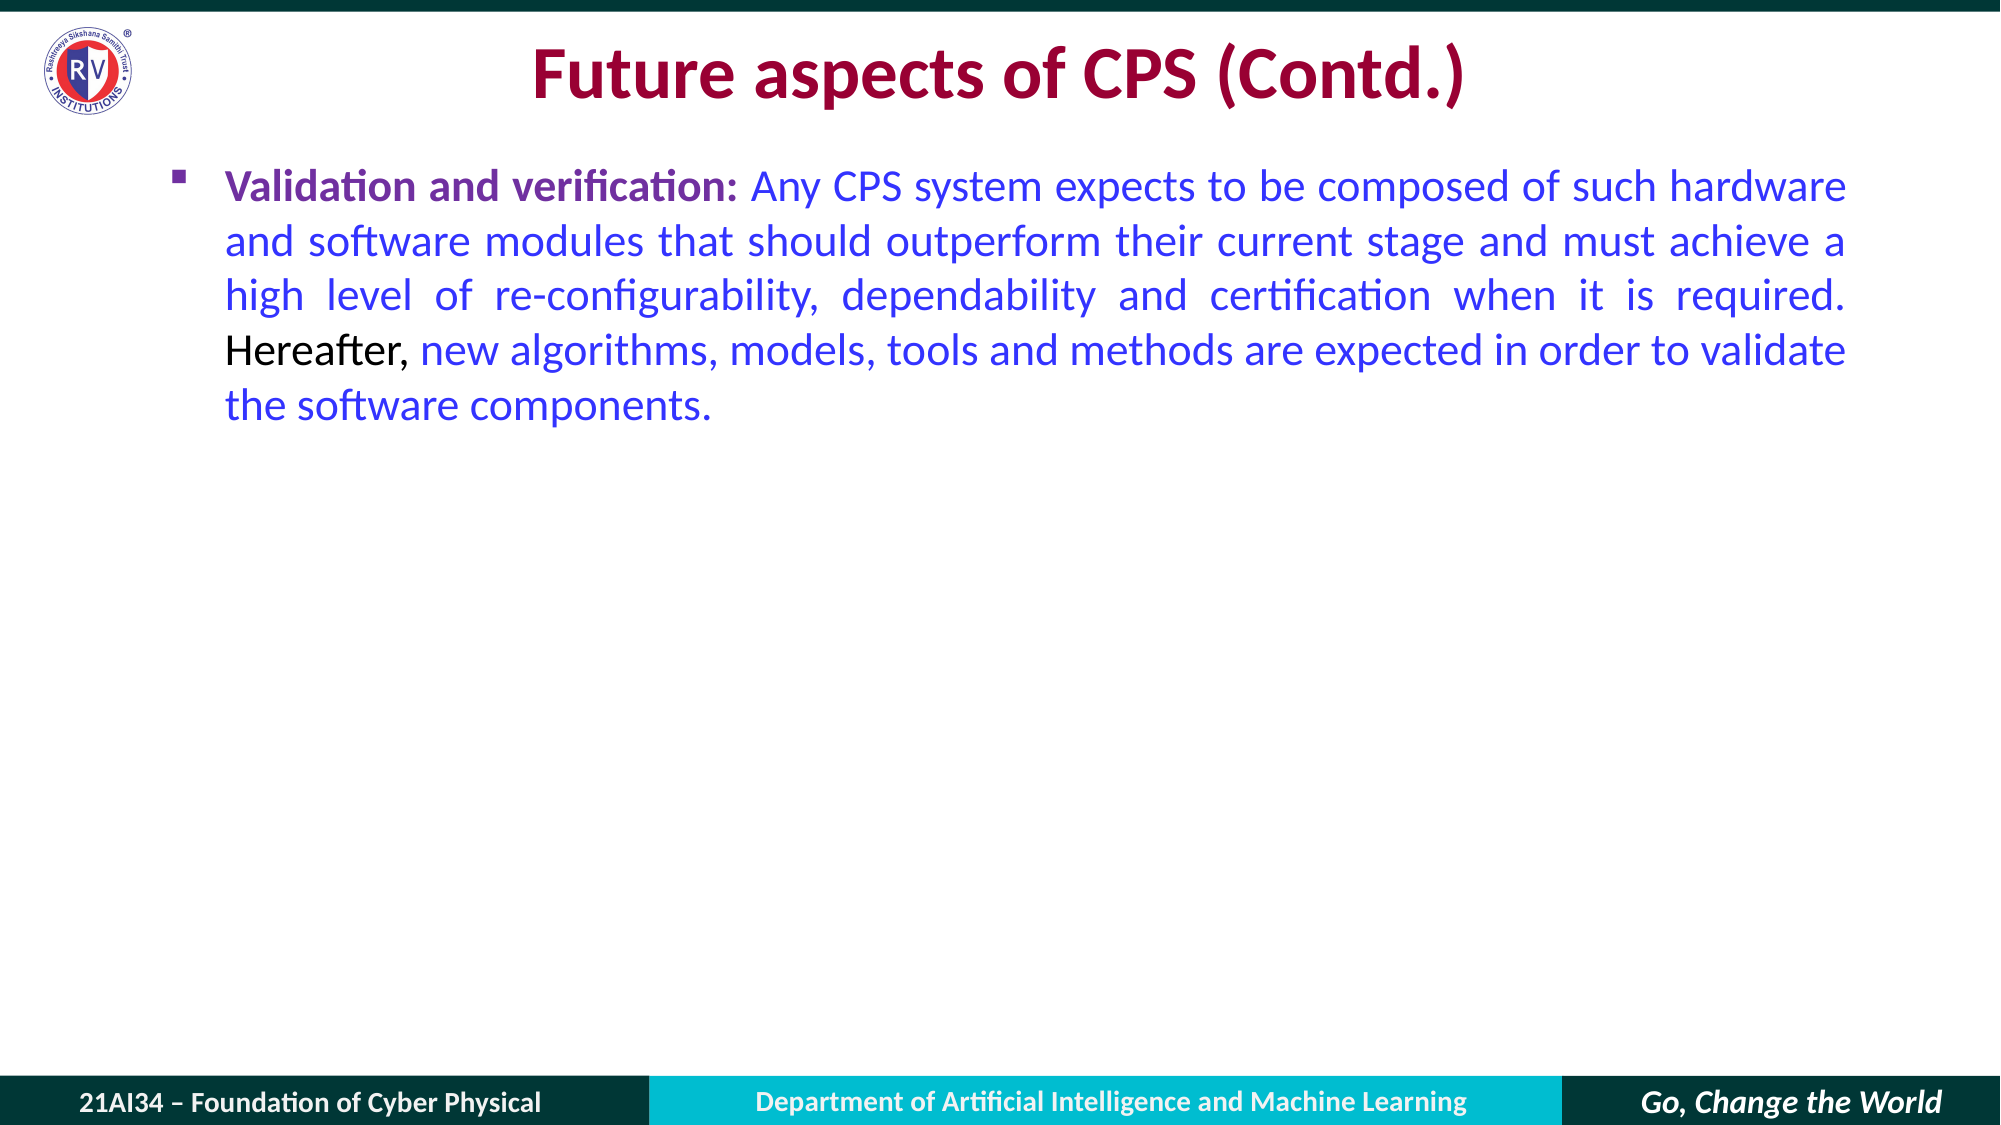

# Future aspects of CPS (Contd.)
Validation and verification: Any CPS system expects to be composed of such hardware and software modules that should outperform their current stage and must achieve a high level of re-configurability, dependability and certification when it is required. Hereafter, new algorithms, models, tools and methods are expected in order to validate the software components.